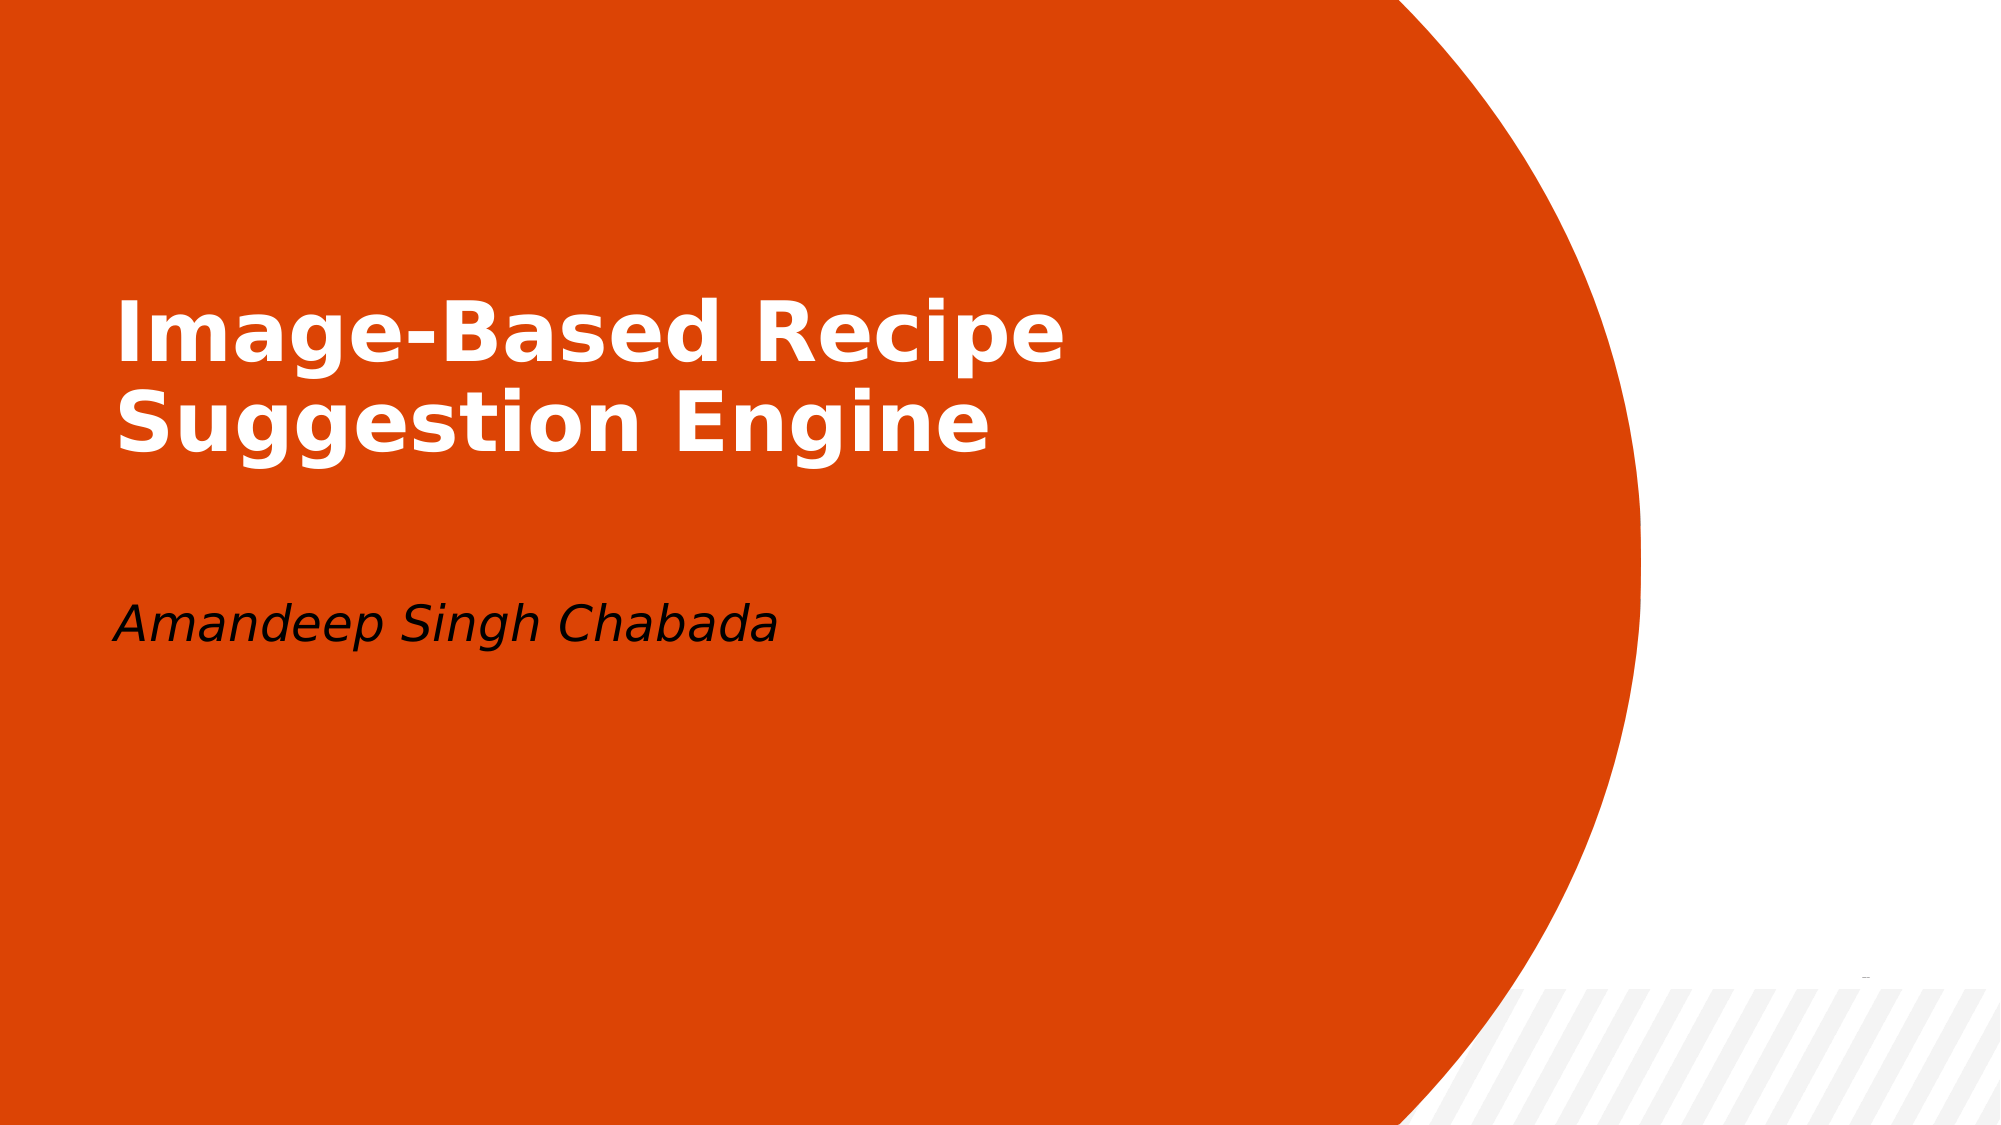

# Image-Based Recipe Suggestion Engine
Amandeep Singh Chabada